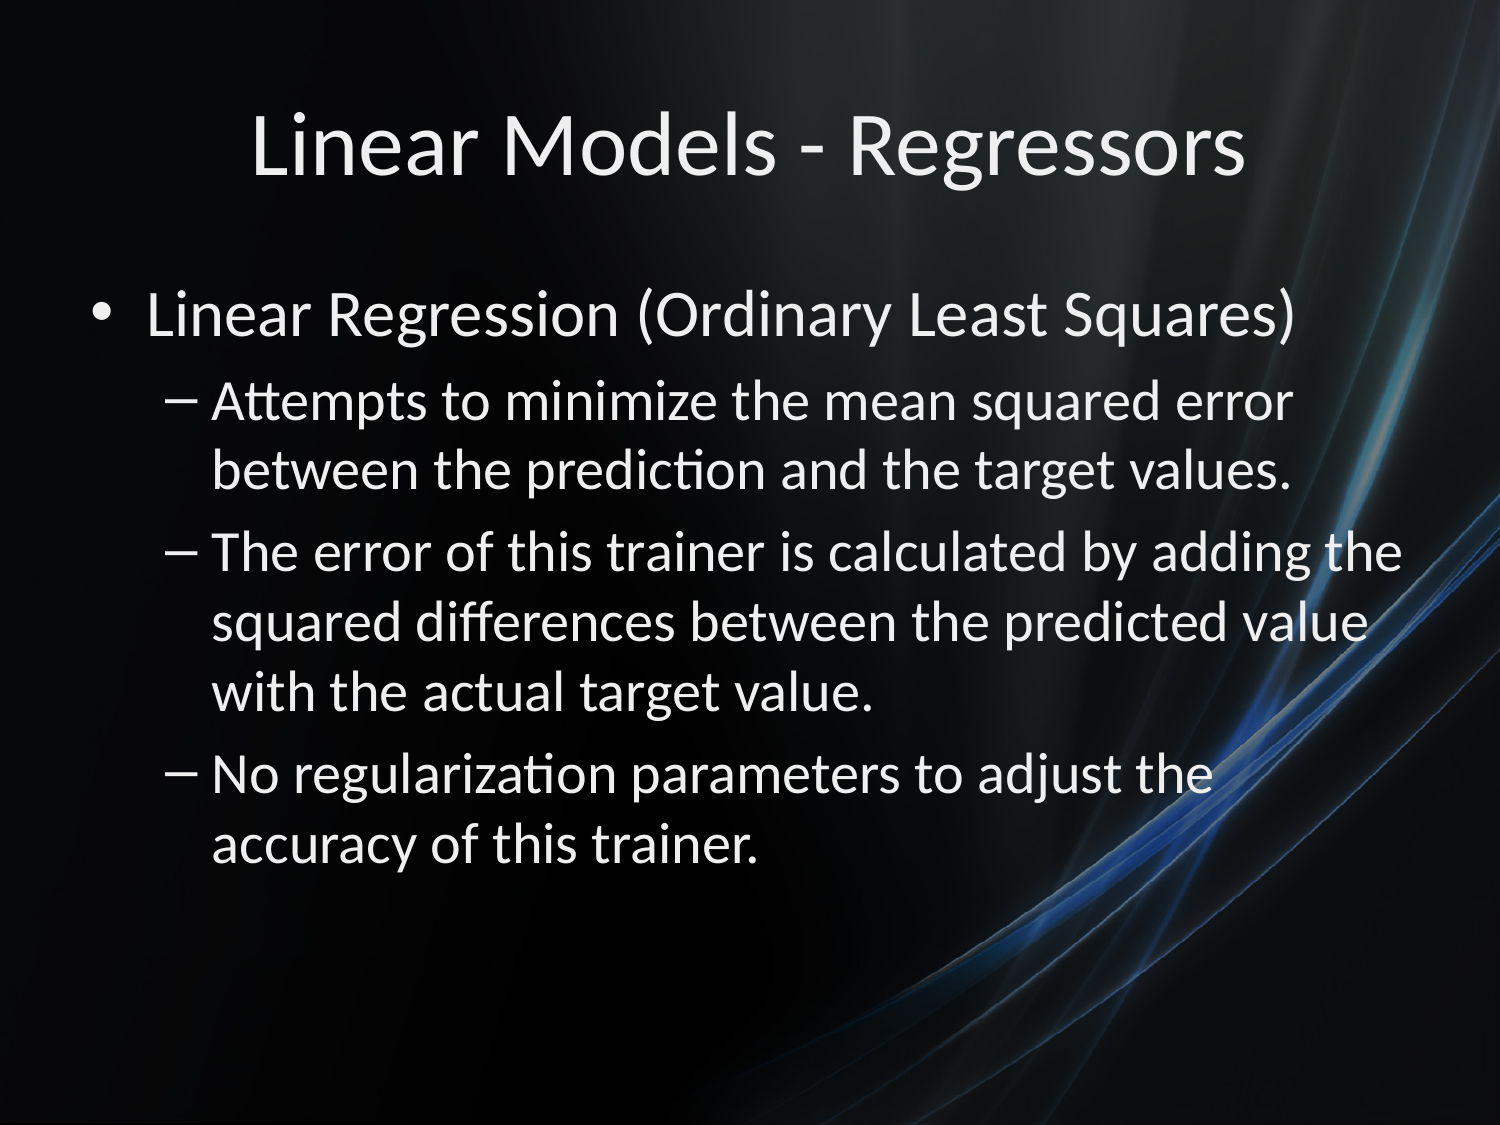

# Linear Models - Regressors
Linear Regression (Ordinary Least Squares)
Attempts to minimize the mean squared error between the prediction and the target values.
The error of this trainer is calculated by adding the squared differences between the predicted value with the actual target value.
No regularization parameters to adjust the accuracy of this trainer.